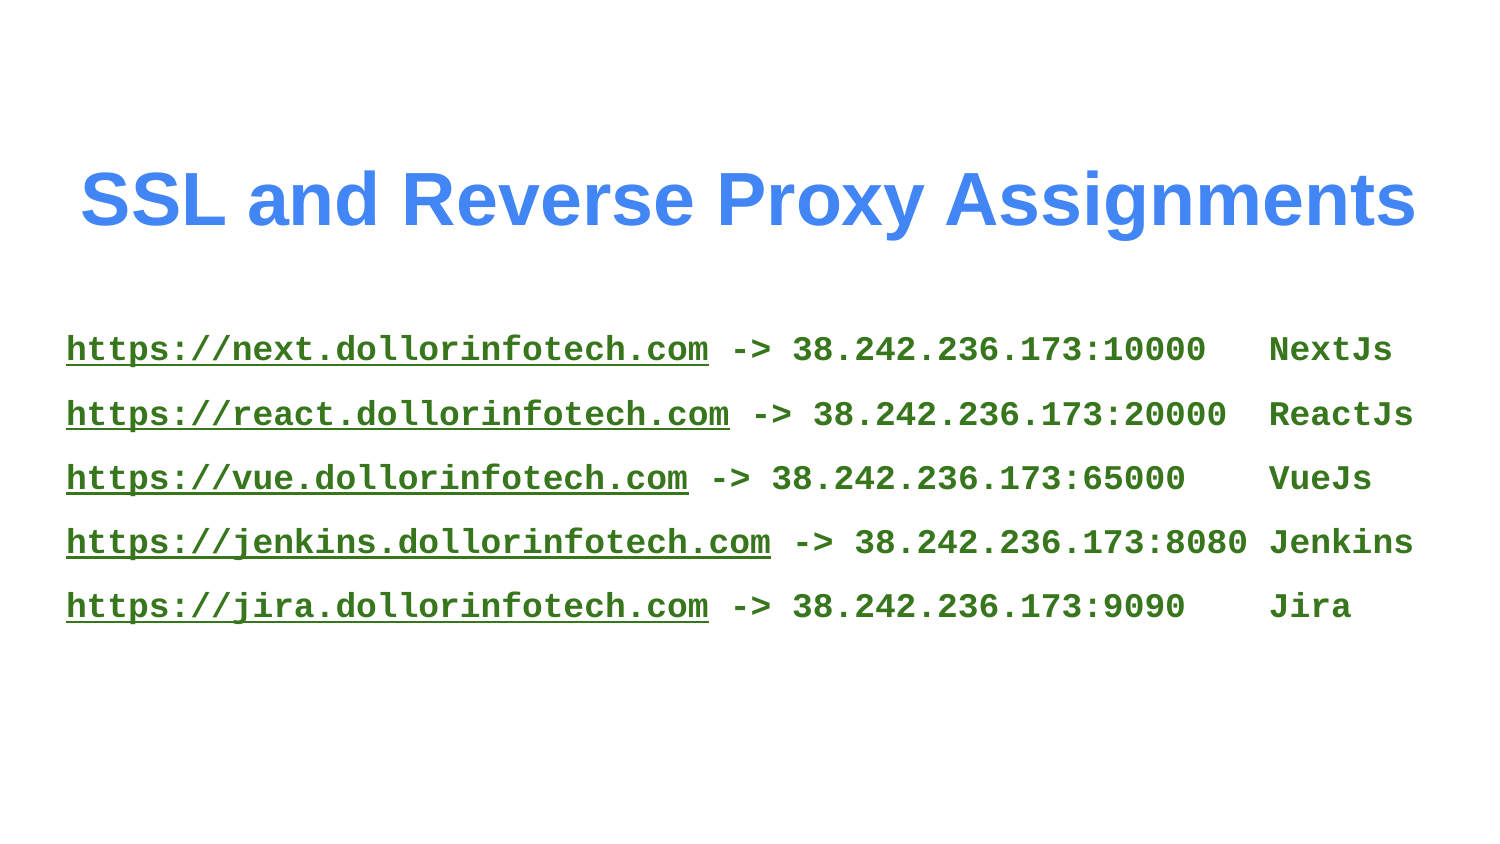

# SSL and Reverse Proxy Assignments
https://next.dollorinfotech.com -> 38.242.236.173:10000   NextJs
https://react.dollorinfotech.com -> 38.242.236.173:20000  ReactJs
https://vue.dollorinfotech.com -> 38.242.236.173:65000    VueJs
https://jenkins.dollorinfotech.com -> 38.242.236.173:8080 Jenkins
https://jira.dollorinfotech.com -> 38.242.236.173:9090    Jira